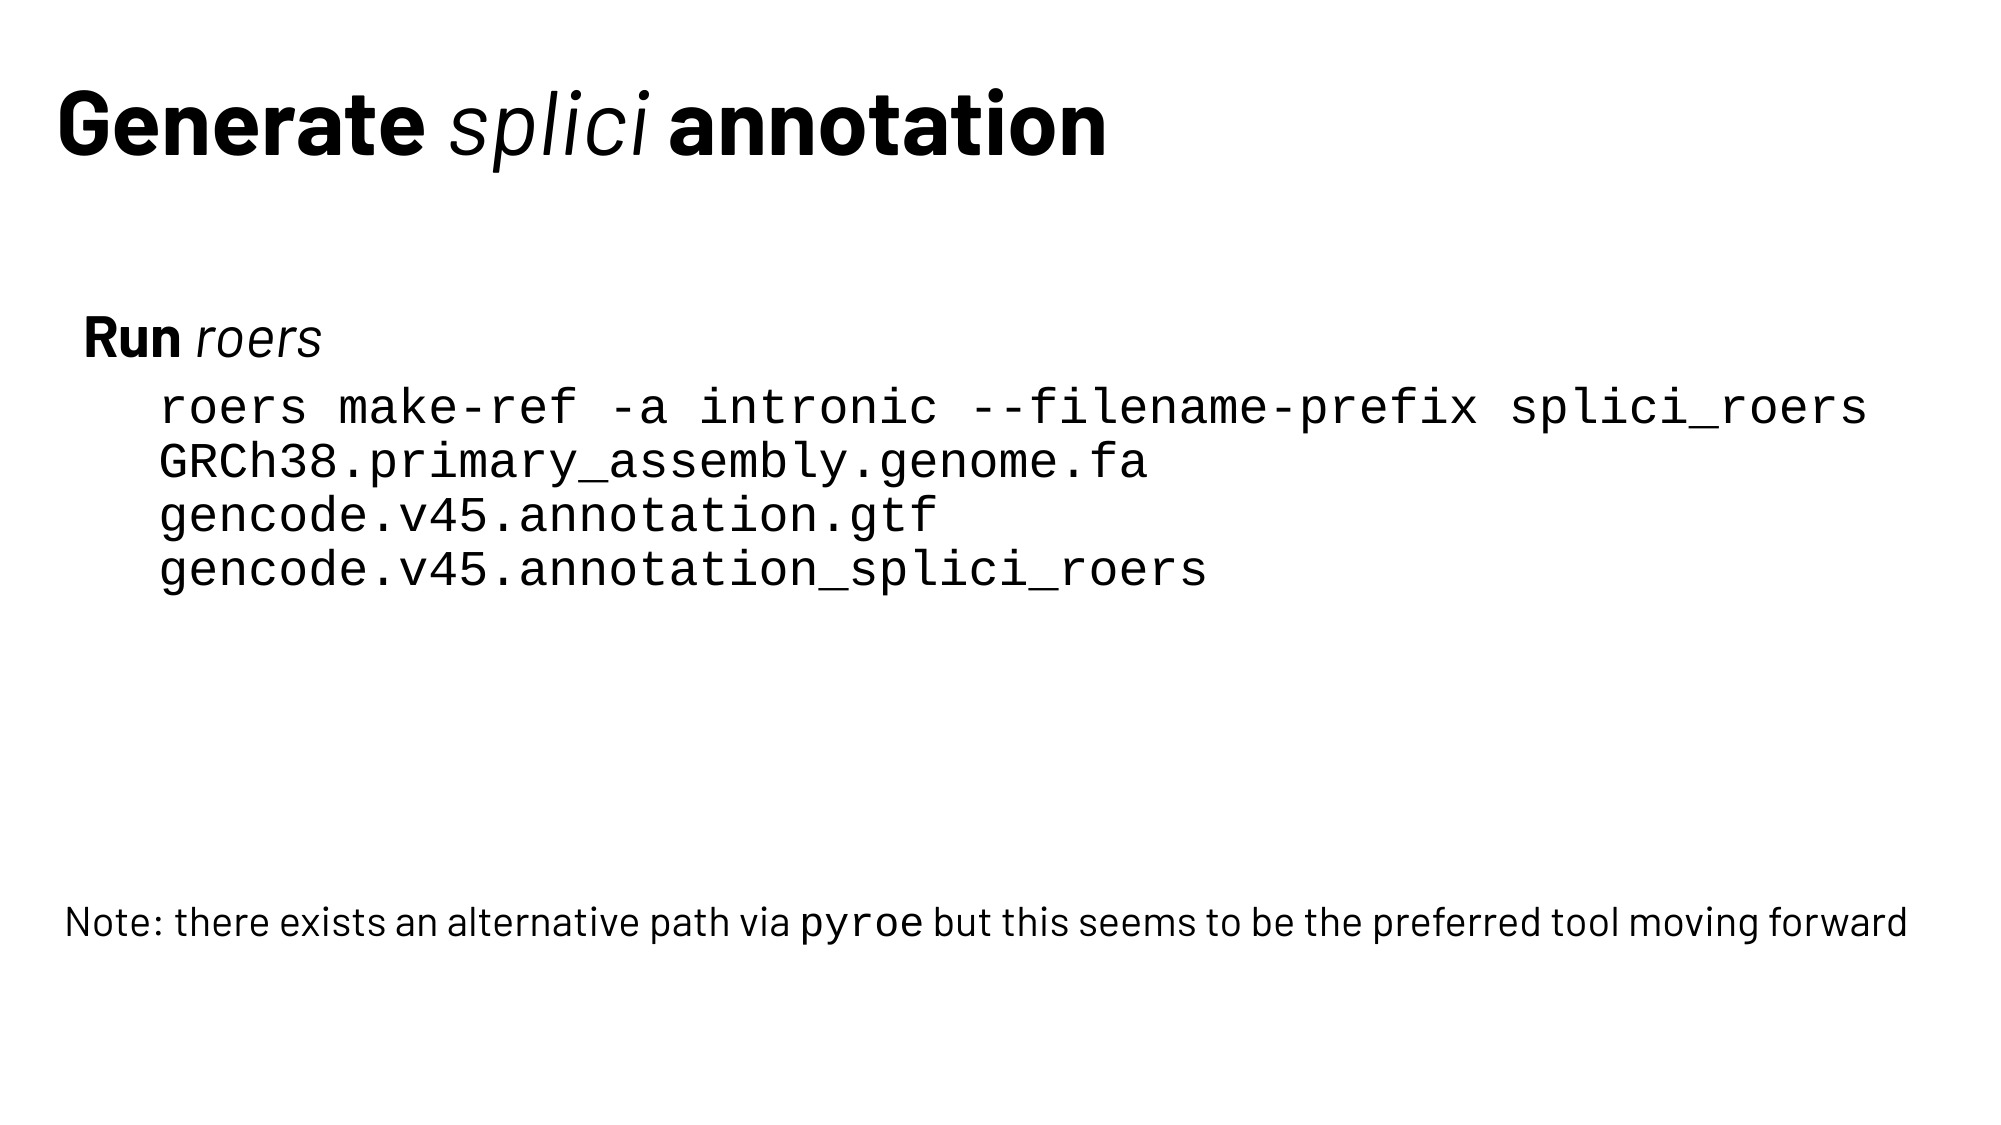

# Generate splici annotation
Run roers
roers make-ref -a intronic --filename-prefix splici_roers GRCh38.primary_assembly.genome.fa gencode.v45.annotation.gtf gencode.v45.annotation_splici_roers
Note: there exists an alternative path via pyroe but this seems to be the preferred tool moving forward